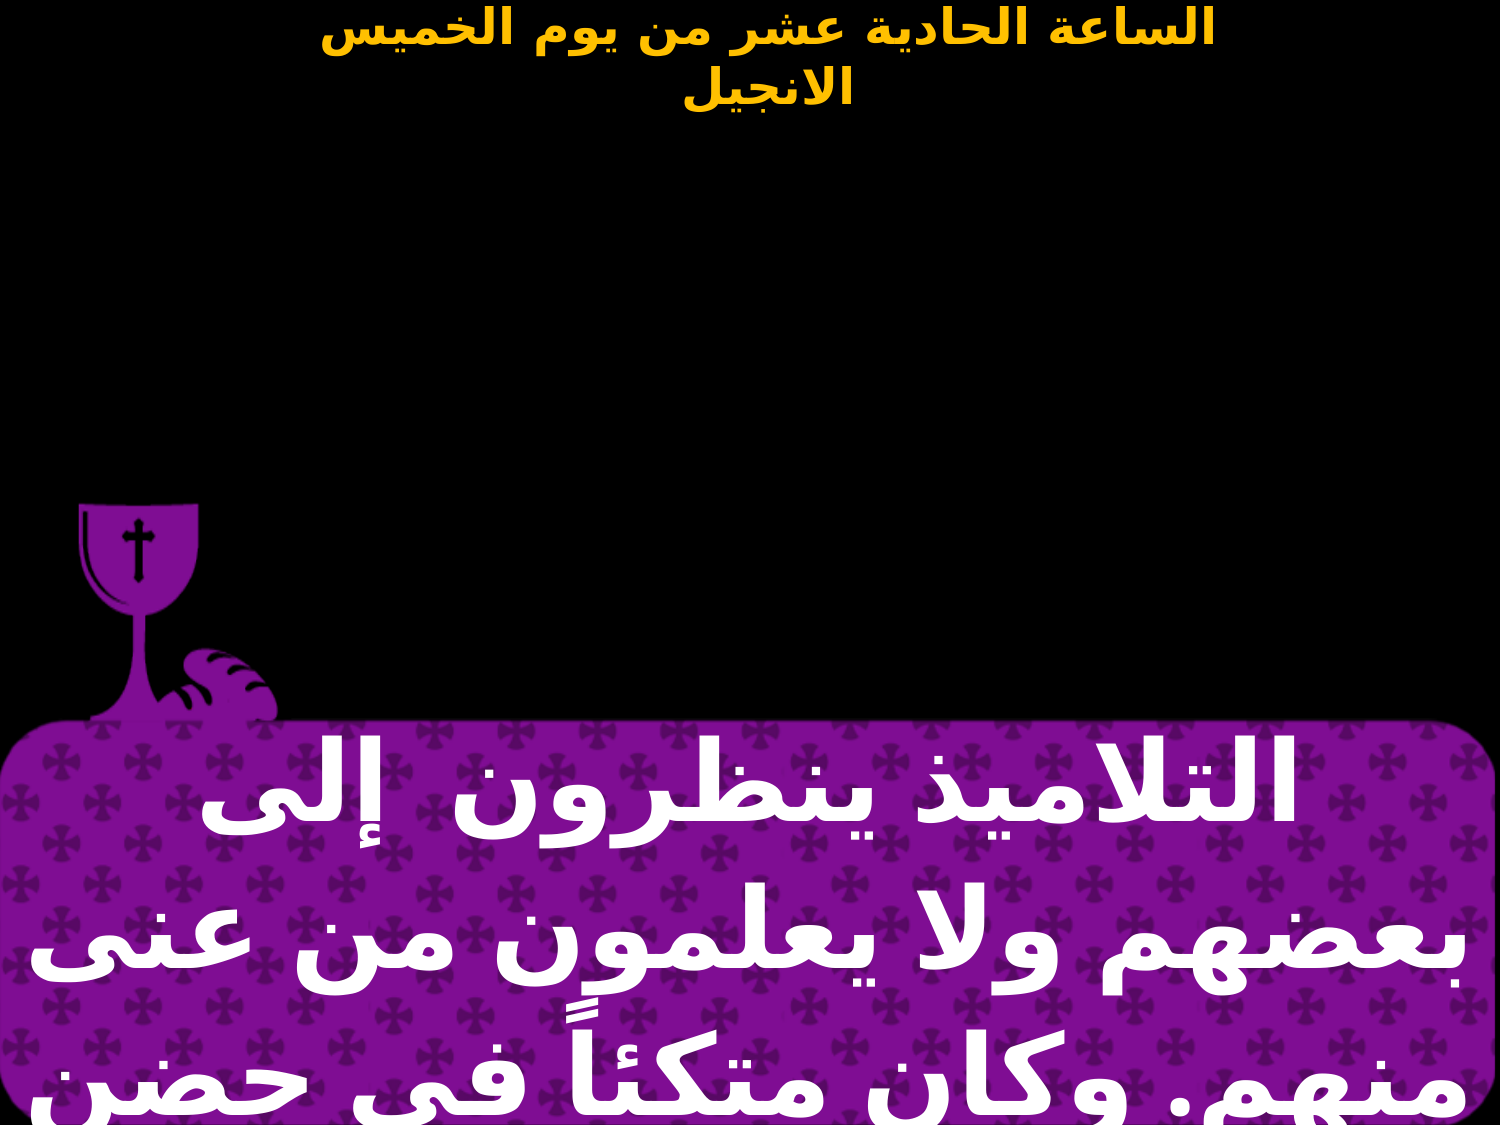

| التلاميذ ينظرون إلى بعضهم ولا يعلمون من عنى منهم. وكان متكئاً فى حضن يسوع واحد من التلاميذ |
| --- |